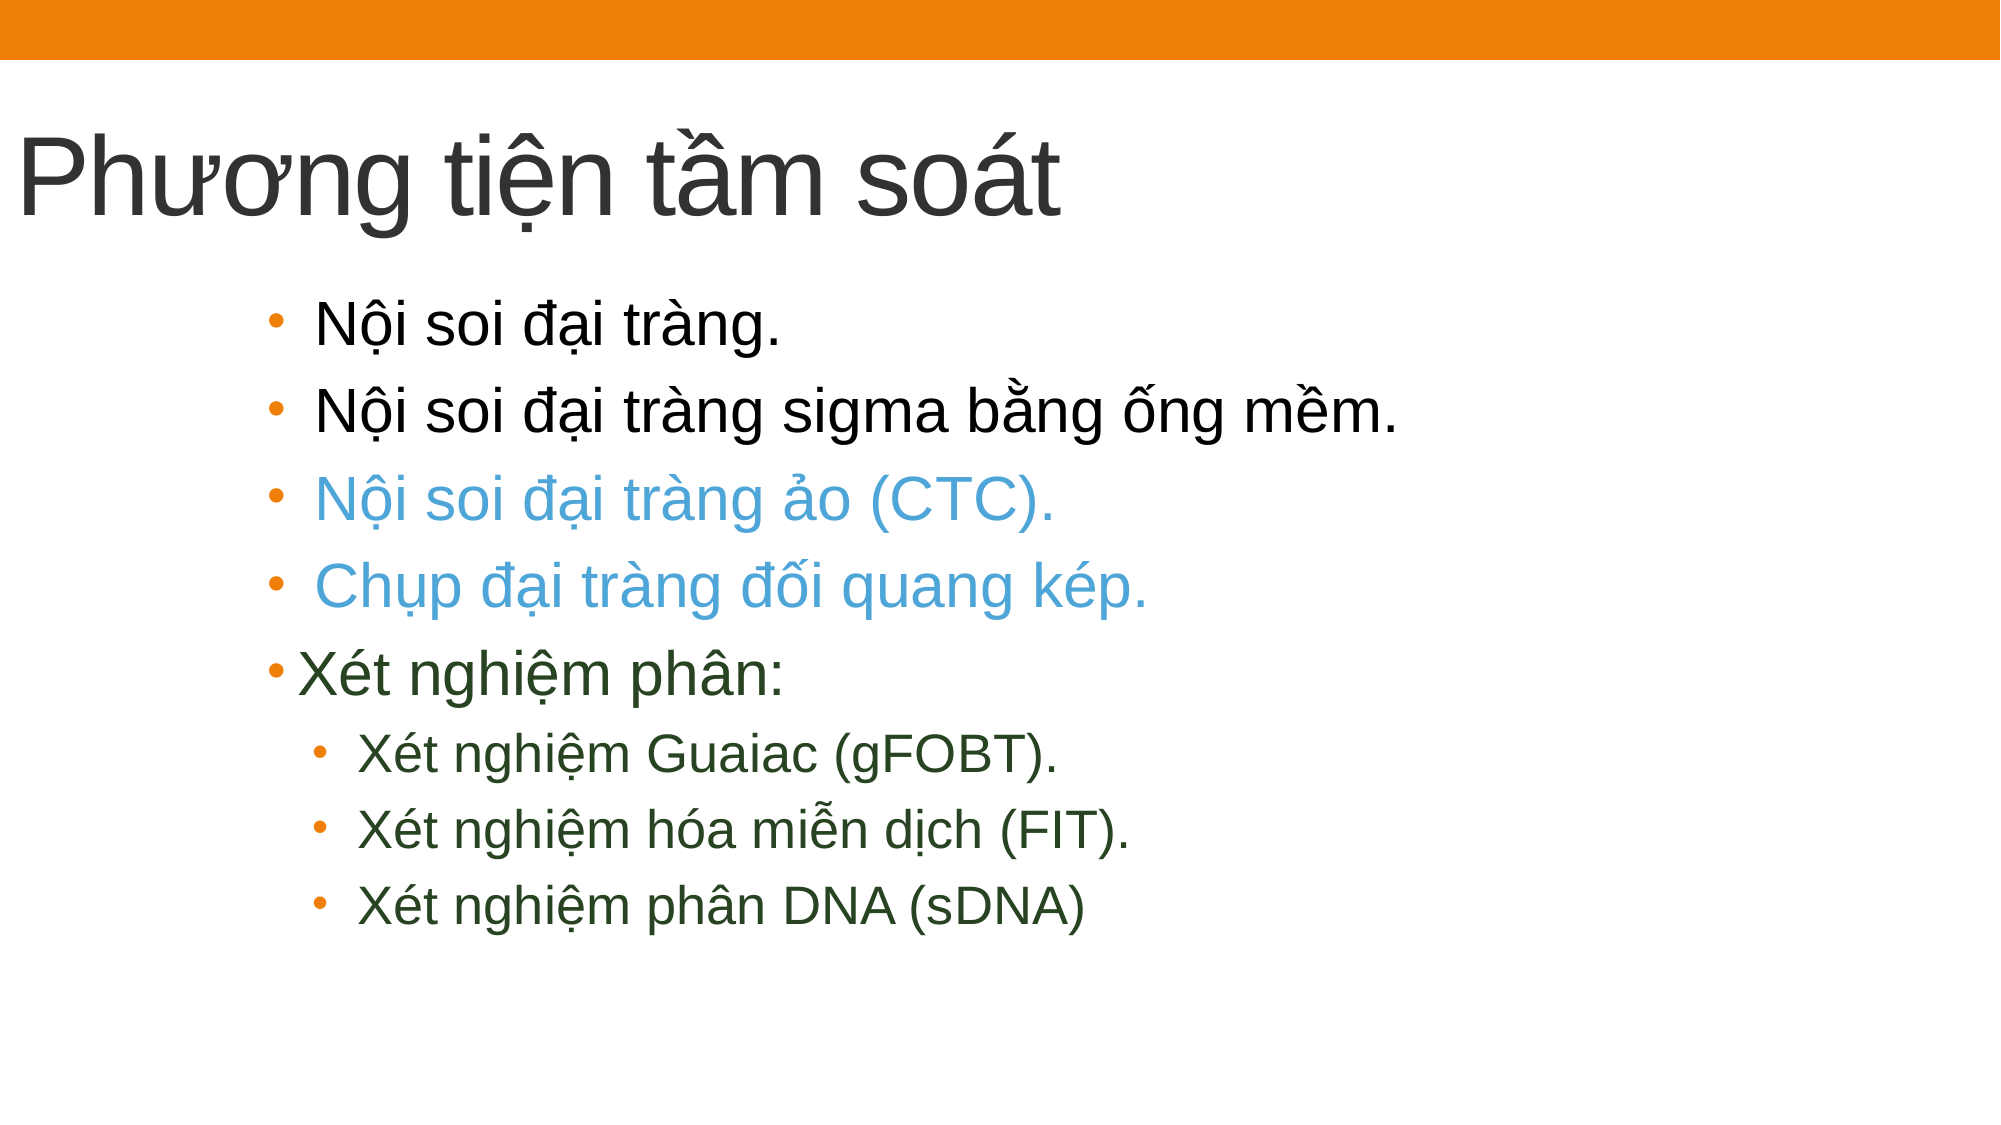

# Phương tiện tầm soát
 Nội soi đại tràng.
 Nội soi đại tràng sigma bằng ống mềm.
 Nội soi đại tràng ảo (CTC).
 Chụp đại tràng đối quang kép.
Xét nghiệm phân:
 Xét nghiệm Guaiac (gFOBT).
 Xét nghiệm hóa miễn dịch (FIT).
 Xét nghiệm phân DNA (sDNA)